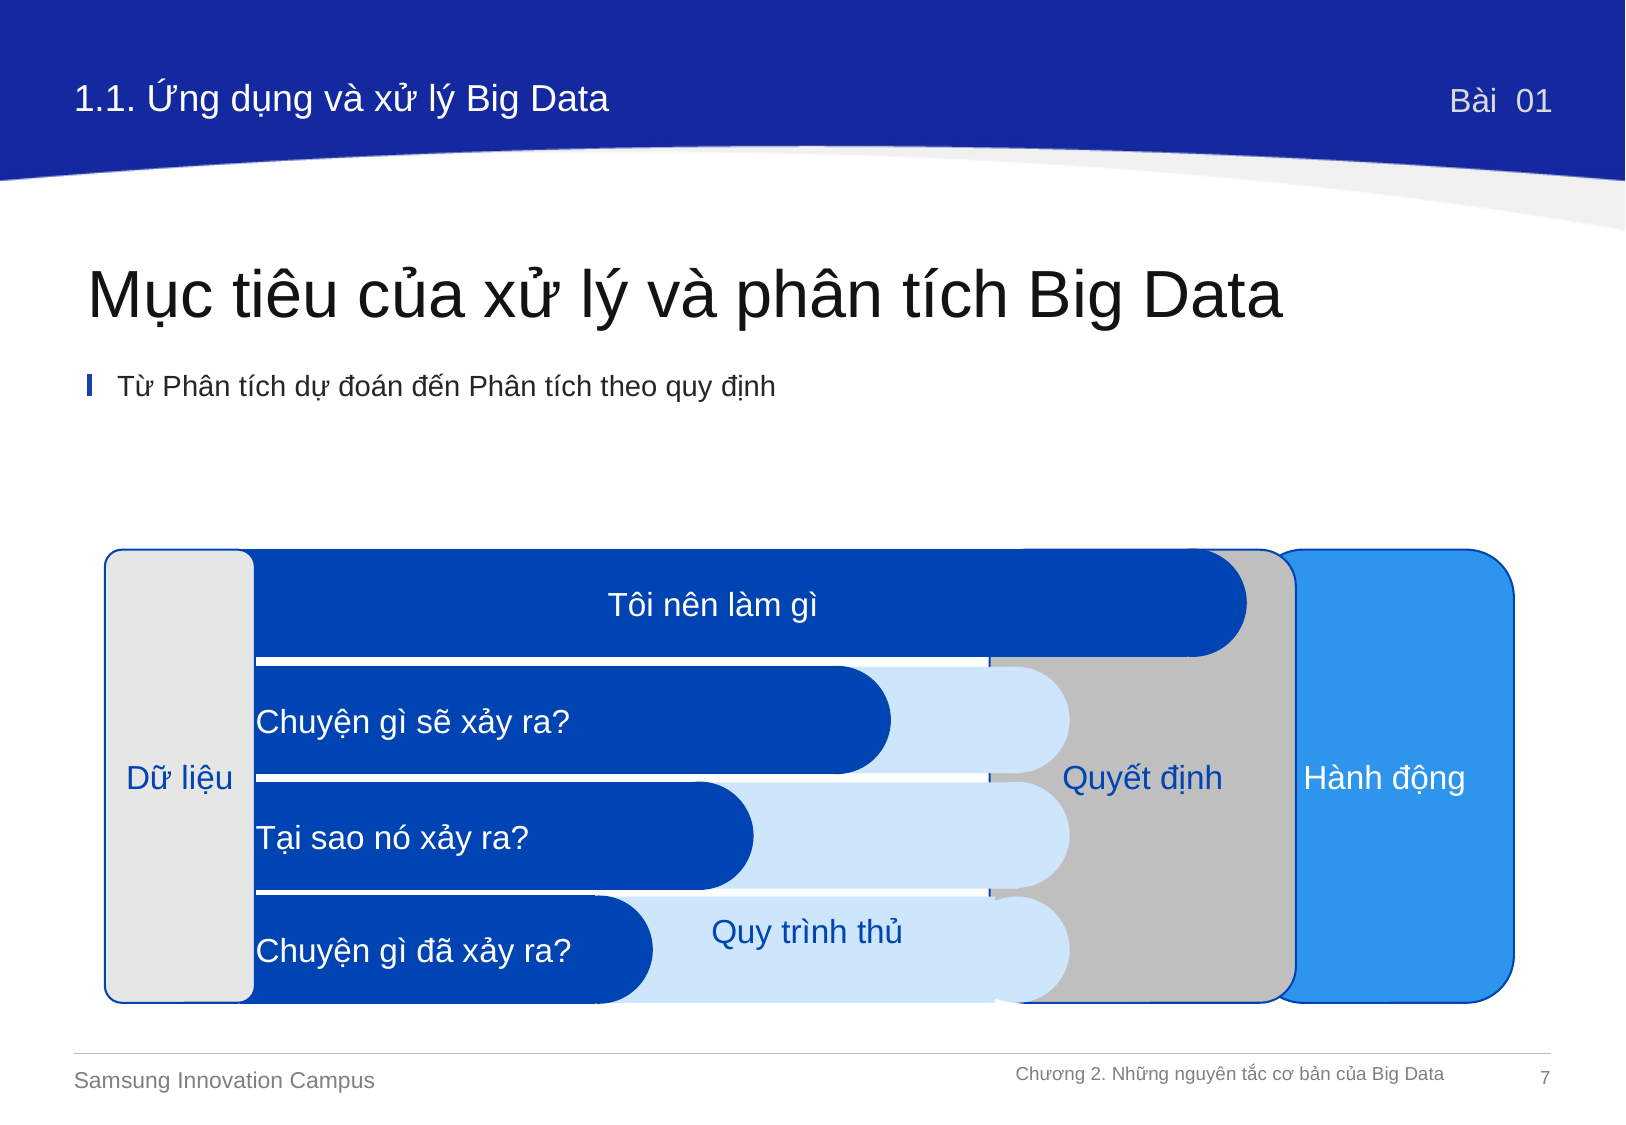

1.1. Ứng dụng và xử lý Big Data
Bài  01

Mục tiêu của xử lý và phân tích Big Data
Từ Phân tích dự đoán đến Phân tích theo quy định
Dữ liệu
Tôi nên làm gì

Quyết định
Hành động
Chuyện gì sẽ xảy ra?

Tại sao nó xảy ra?

Chuyện gì đã xảy ra?

                    Quy trình thủ công